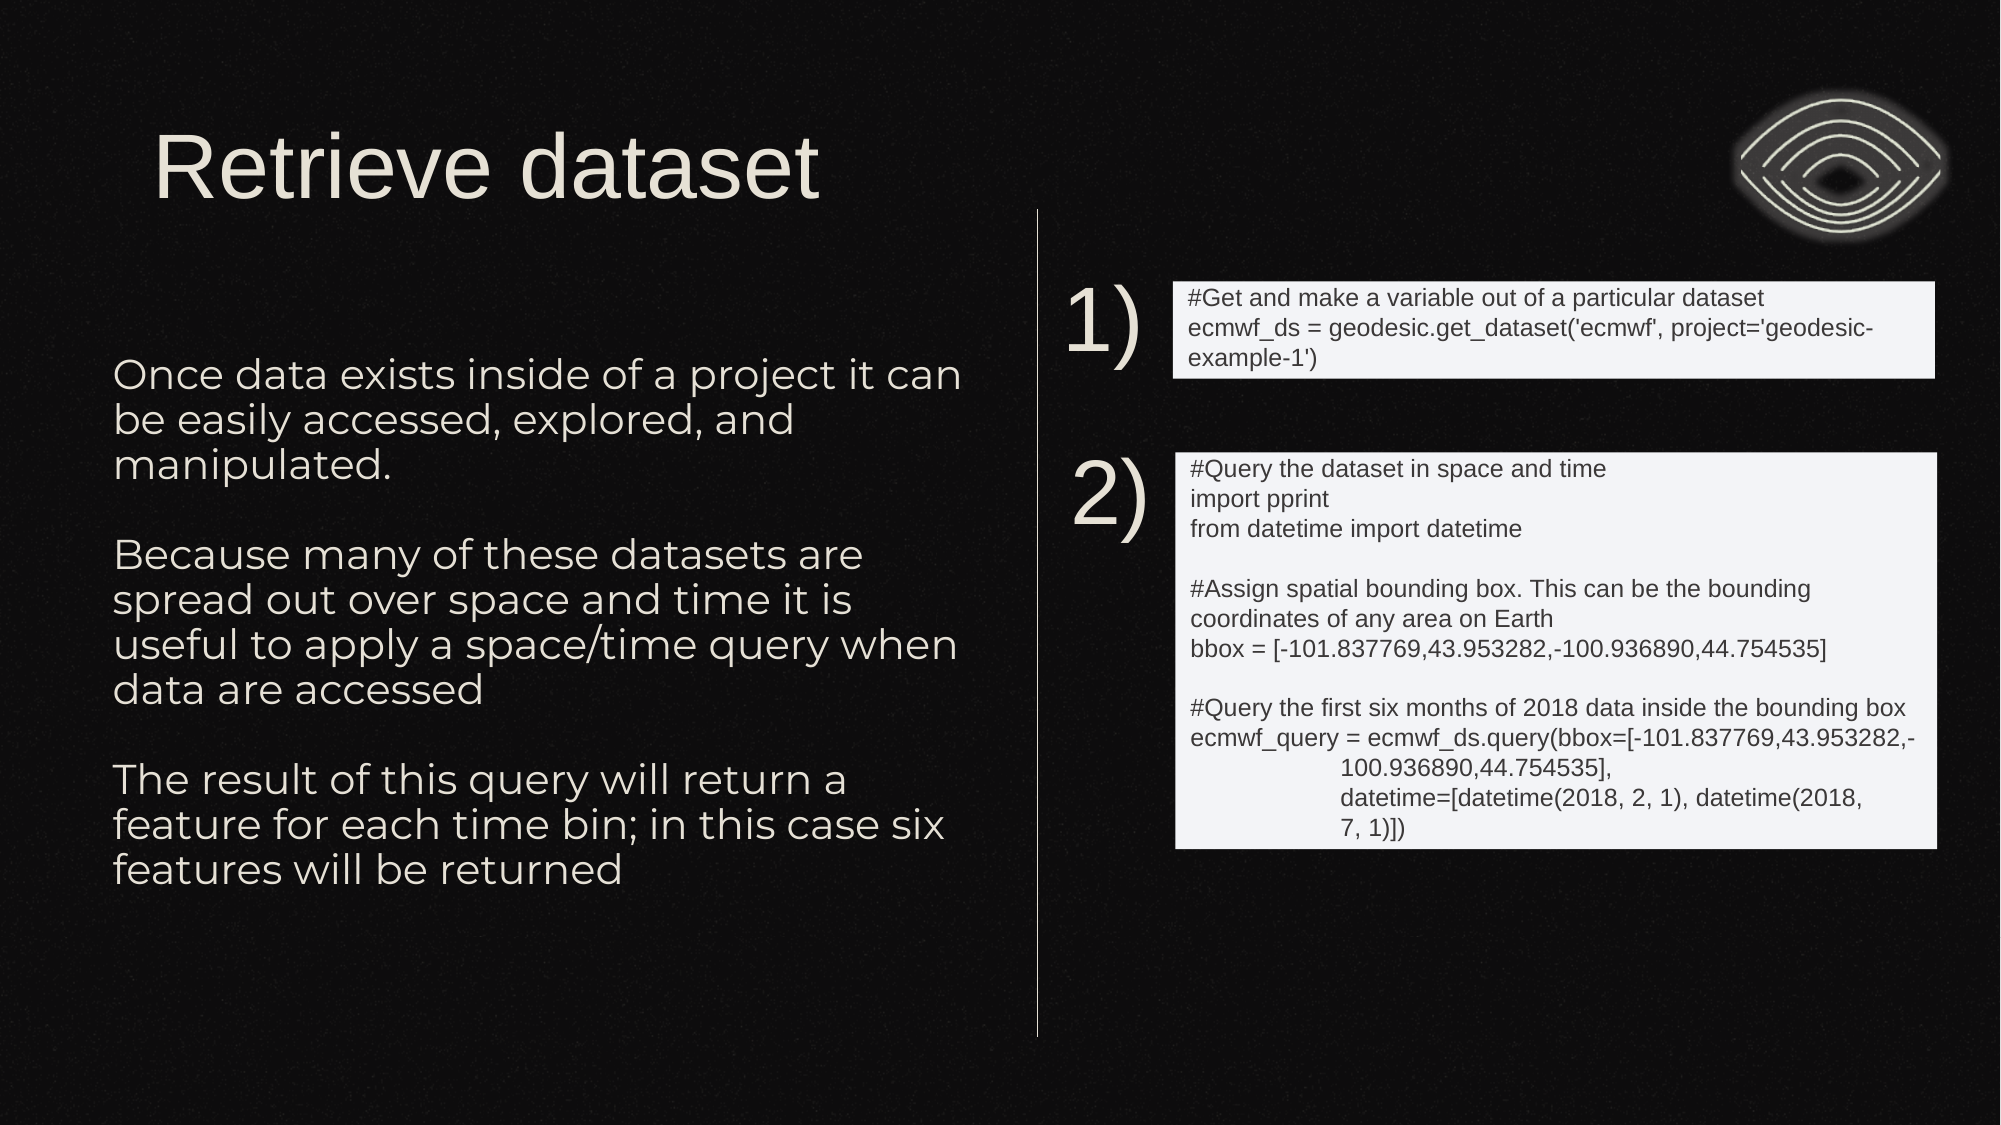

# Retrieve dataset
1)
#Get and make a variable out of a particular dataset
ecmwf_ds = geodesic.get_dataset('ecmwf', project='geodesic-example-1')
2)
#Query the dataset in space and time
import pprint
from datetime import datetime

#Assign spatial bounding box. This can be the bounding coordinates of any area on Earth
bbox = [-101.837769,43.953282,-100.936890,44.754535]

#Query the first six months of 2018 data inside the bounding box
ecmwf_query = ecmwf_ds.query(bbox=[-101.837769,43.953282,-	100.936890,44.754535],
 	datetime=[datetime(2018, 2, 1), datetime(2018,
	7, 1)])
Once data exists inside of a project it can be easily accessed, explored, and manipulated.

Because many of these datasets are spread out over space and time it is useful to apply a space/time query when data are accessed

The result of this query will return a feature for each time bin; in this case six features will be returned